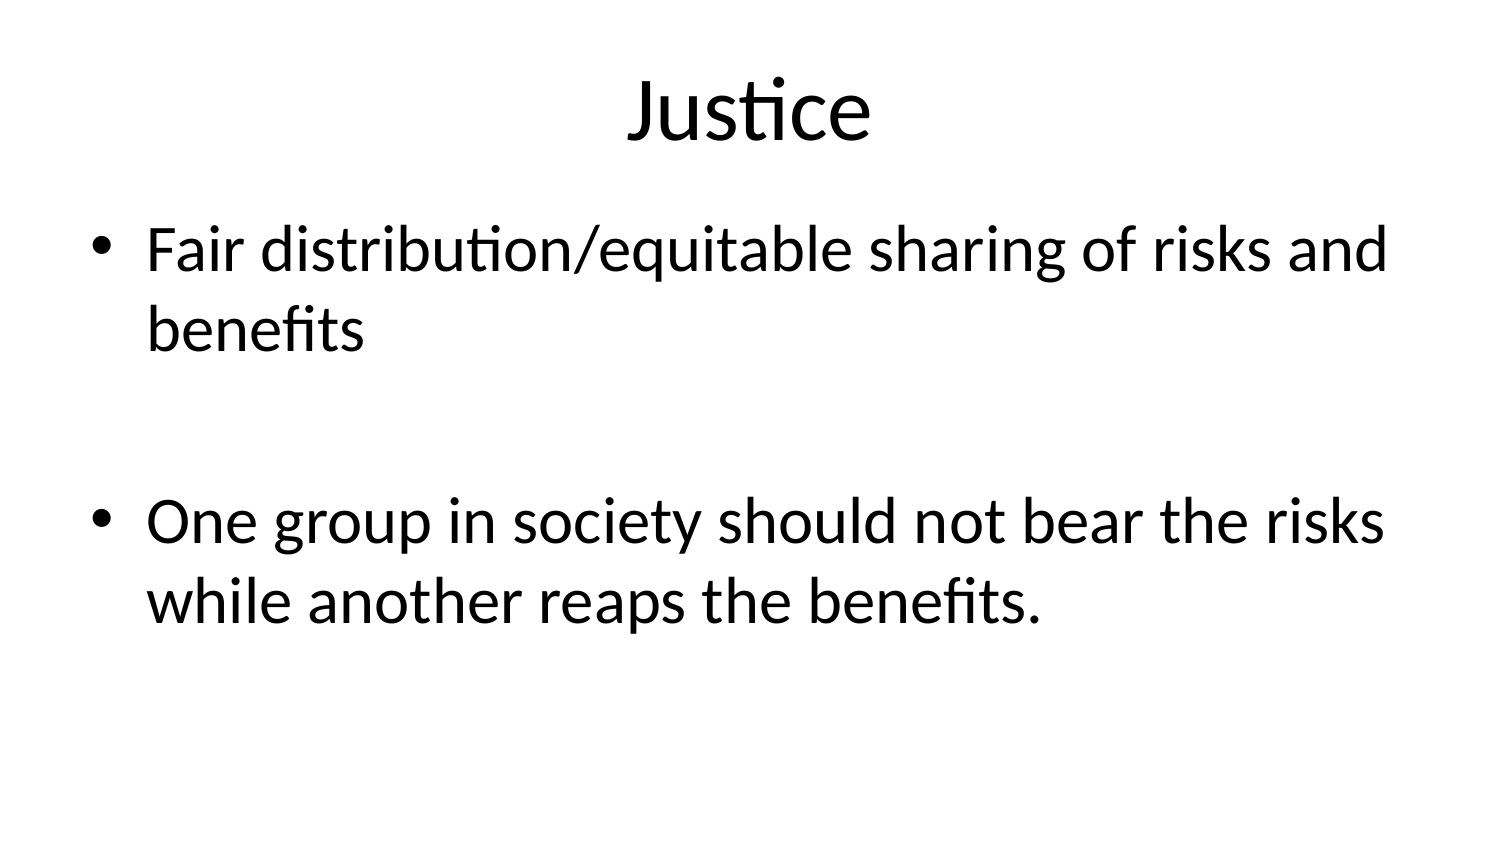

# Justice
Fair distribution/equitable sharing of risks and benefits

One group in society should not bear the risks while another reaps the benefits.